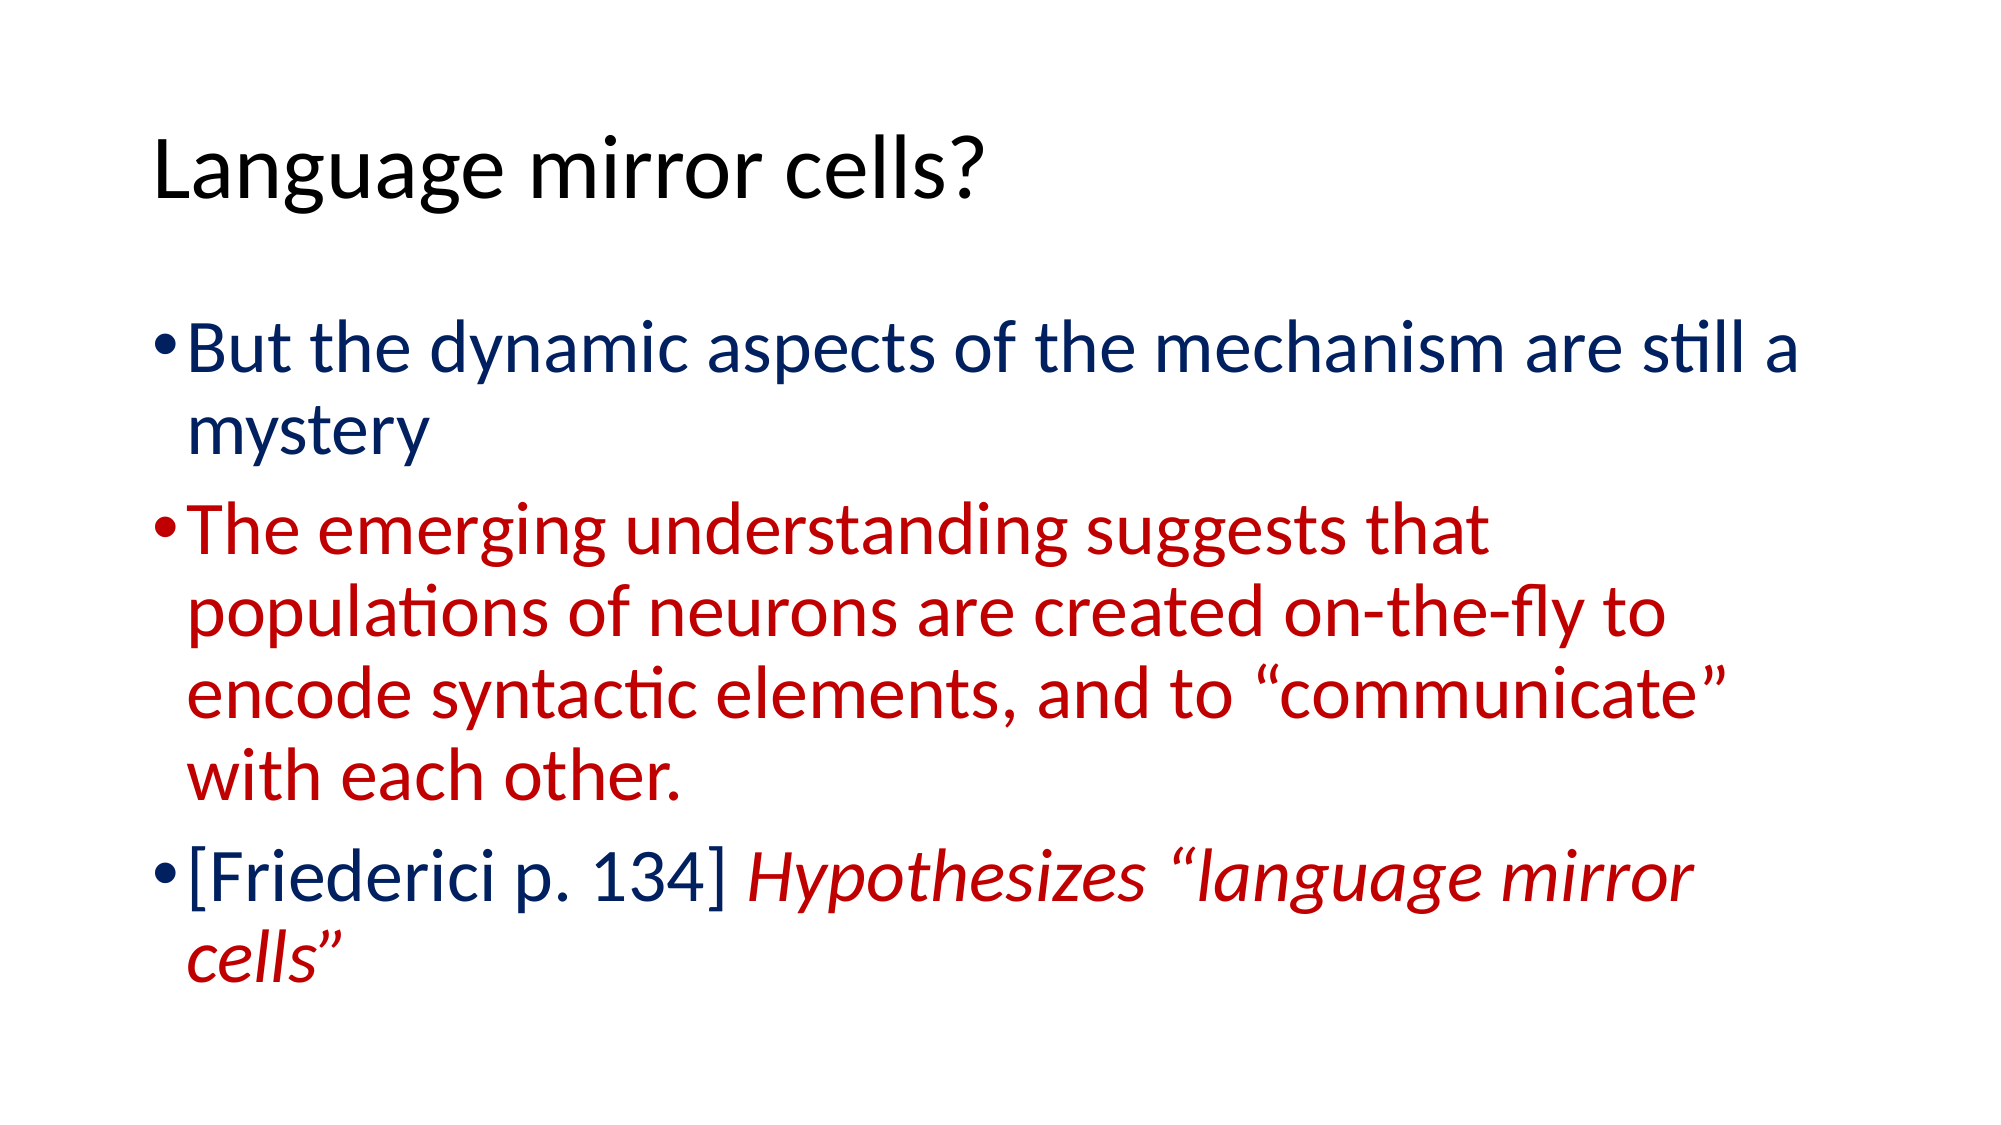

# Language mirror cells?
But the dynamic aspects of the mechanism are still a mystery
The emerging understanding suggests that populations of neurons are created on-the-fly to encode syntactic elements, and to “communicate” with each other.
[Friederici p. 134] Hypothesizes “language mirror cells”